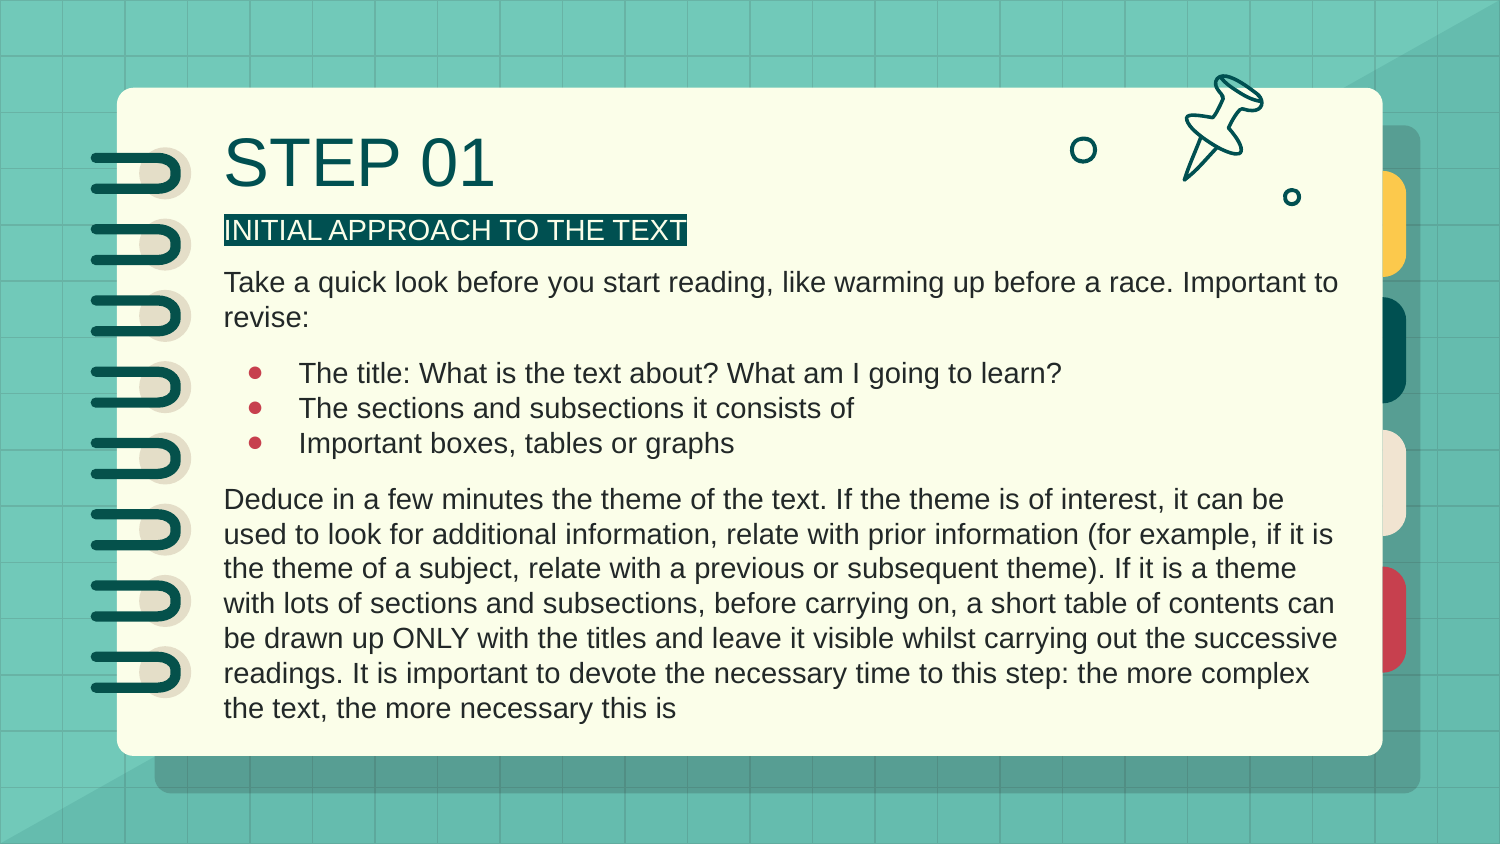

# STEP 01

INITIAL APPROACH TO THE TEXT
Take a quick look before you start reading, like warming up before a race. Important to revise:
The title: What is the text about? What am I going to learn?
The sections and subsections it consists of
Important boxes, tables or graphs
Deduce in a few minutes the theme of the text. If the theme is of interest, it can be used to look for additional information, relate with prior information (for example, if it is the theme of a subject, relate with a previous or subsequent theme). If it is a theme with lots of sections and subsections, before carrying on, a short table of contents can be drawn up ONLY with the titles and leave it visible whilst carrying out the successive readings. It is important to devote the necessary time to this step: the more complex the text, the more necessary this is